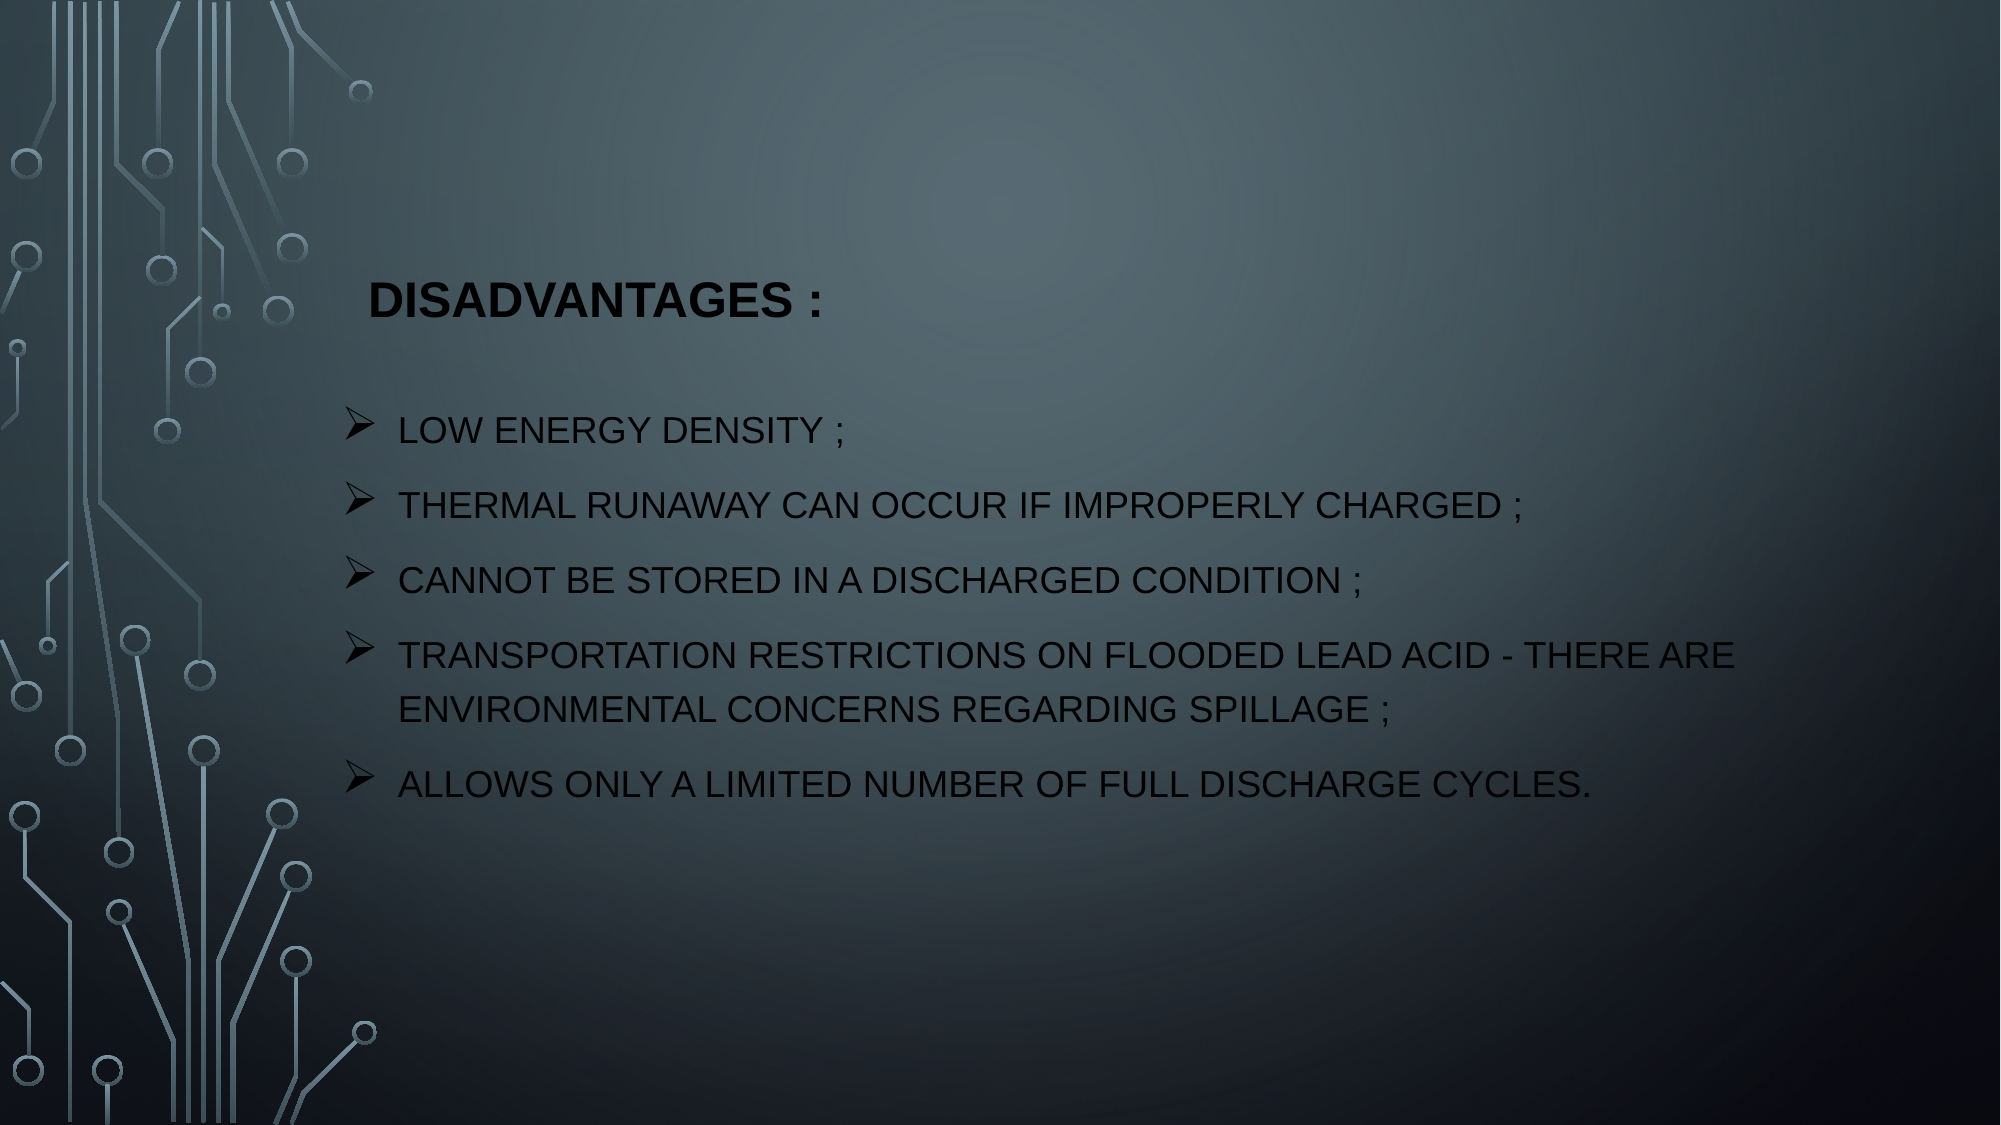

# Disadvantages :
Low energy density ;
Thermal runaway can occur if improperly charged ;
cannot be stored in a discharged condition ;
Transportation restrictions on flooded lead acid - there are environmental concerns regarding spillage ;
Allows only a limited number of full discharge cycles.